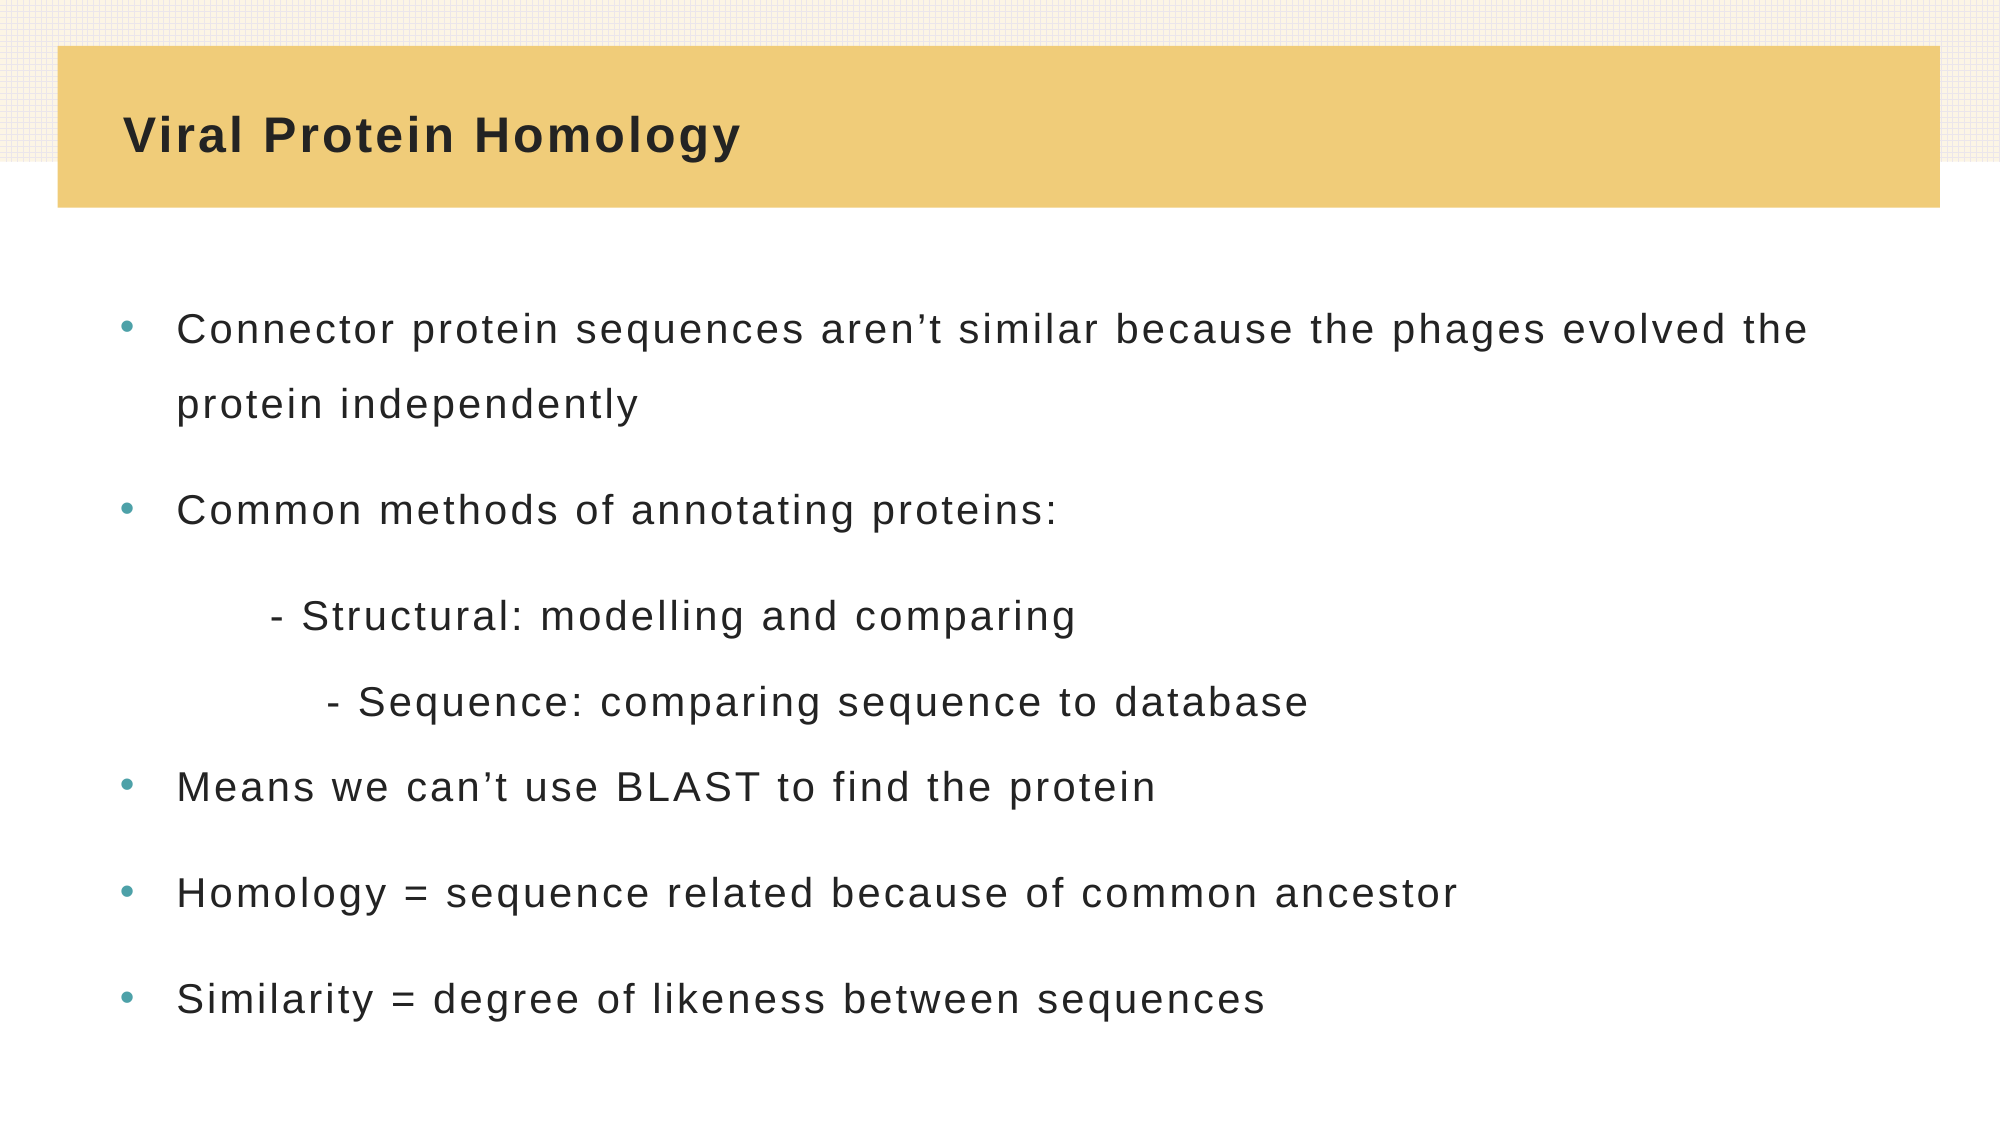

# Viral Protein Homology
Connector protein sequences aren’t similar because the phages evolved the protein independently
Common methods of annotating proteins:
	- Structural: modelling and comparing
		- Sequence: comparing sequence to database
Means we can’t use BLAST to find the protein
Homology = sequence related because of common ancestor
Similarity = degree of likeness between sequences